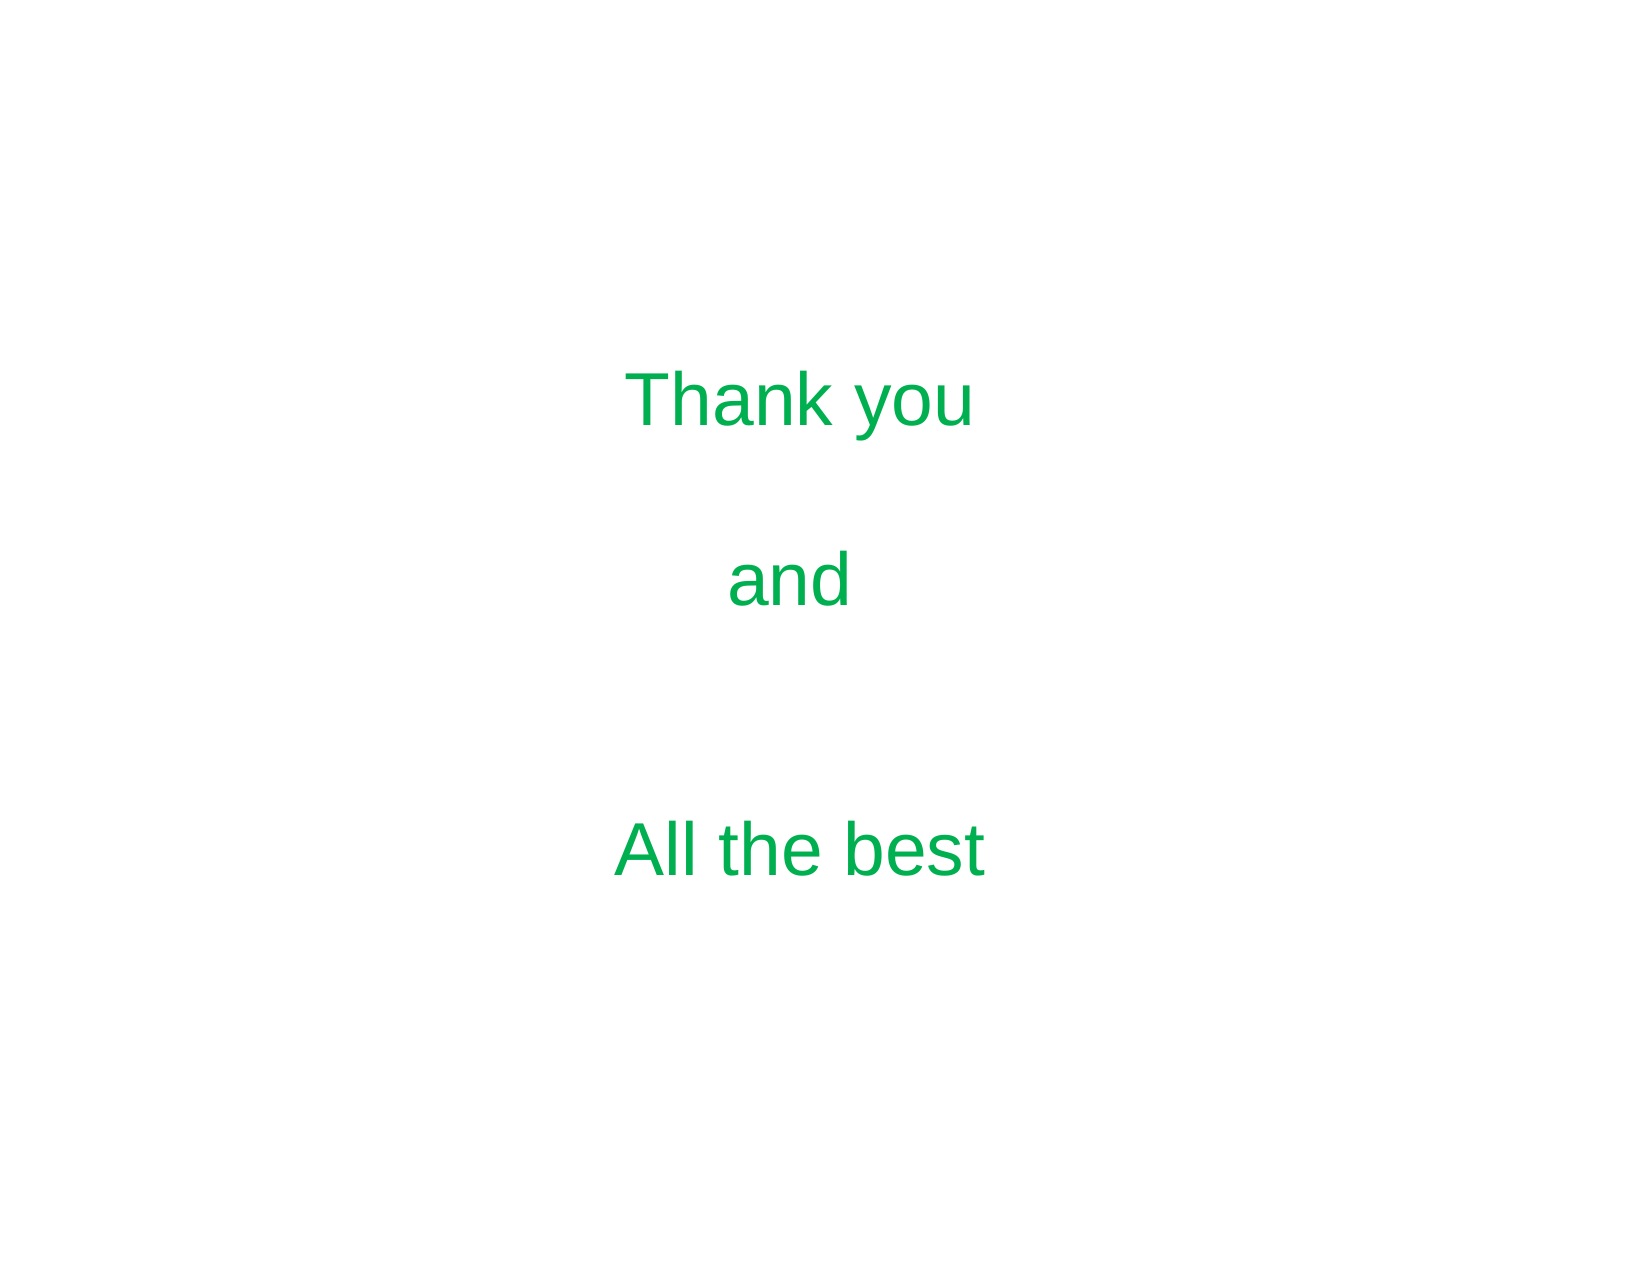

# Thank you and All the best